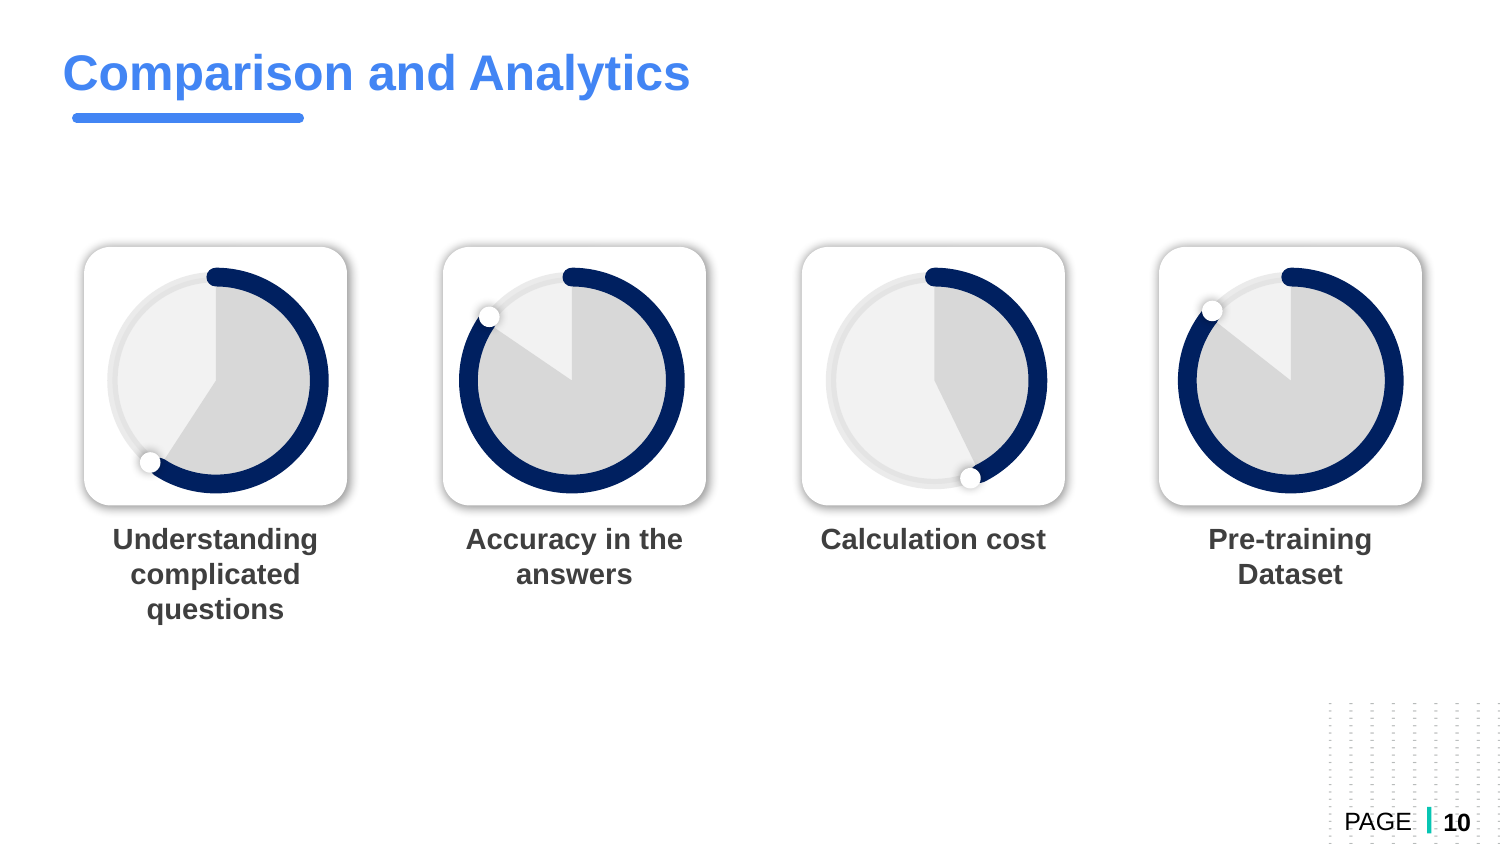

Comparison and Analytics

Understanding complicated questions

Accuracy in the answers

Calculation cost

Pre-training Dataset

PAGE
10